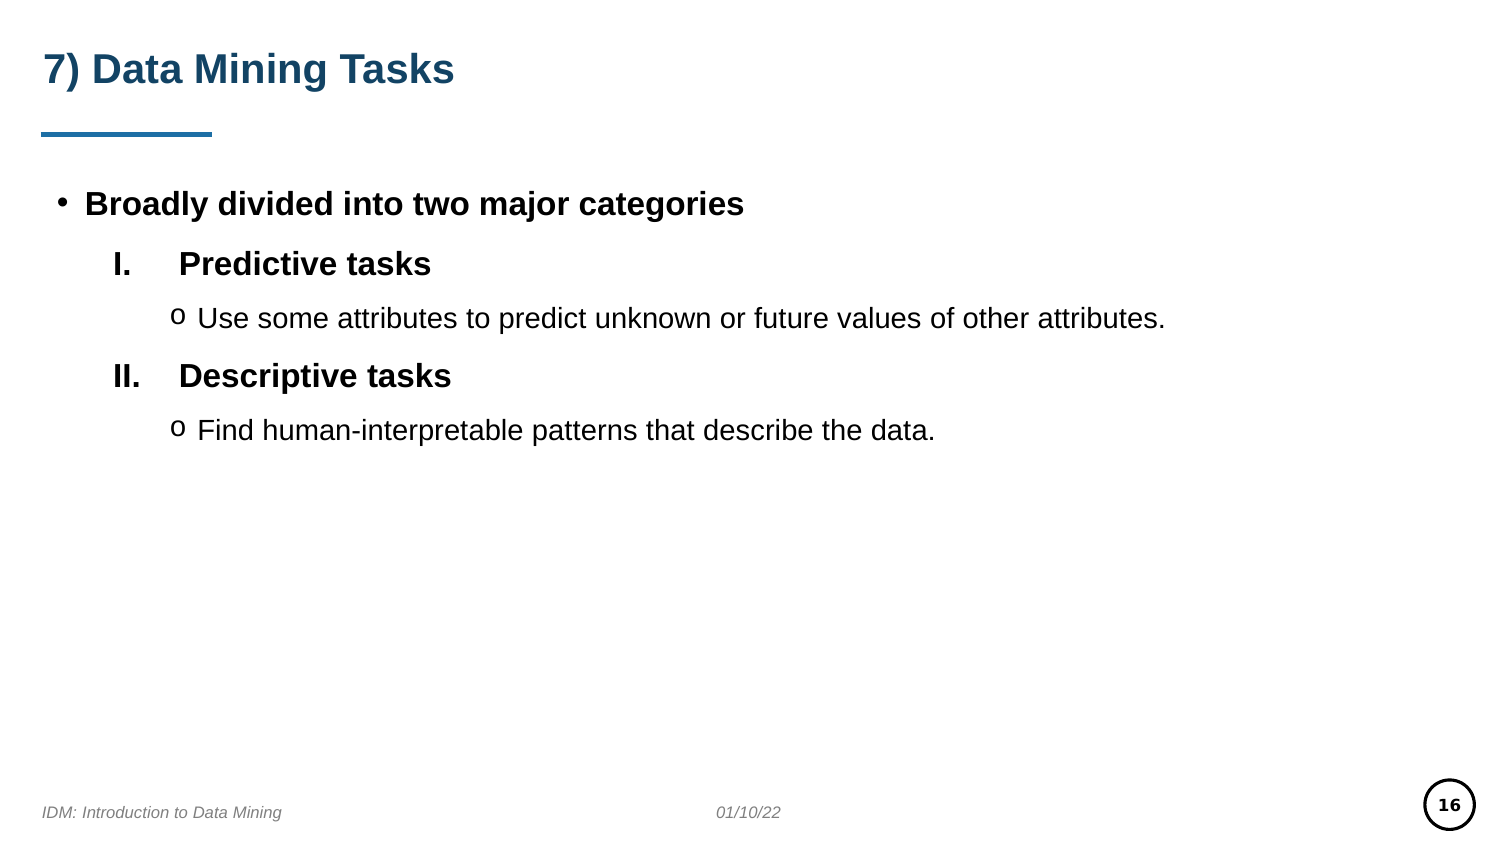

# 7) Data Mining Tasks
Broadly divided into two major categories
Predictive tasks
Use some attributes to predict unknown or future values of other attributes.
Descriptive tasks
Find human-interpretable patterns that describe the data.